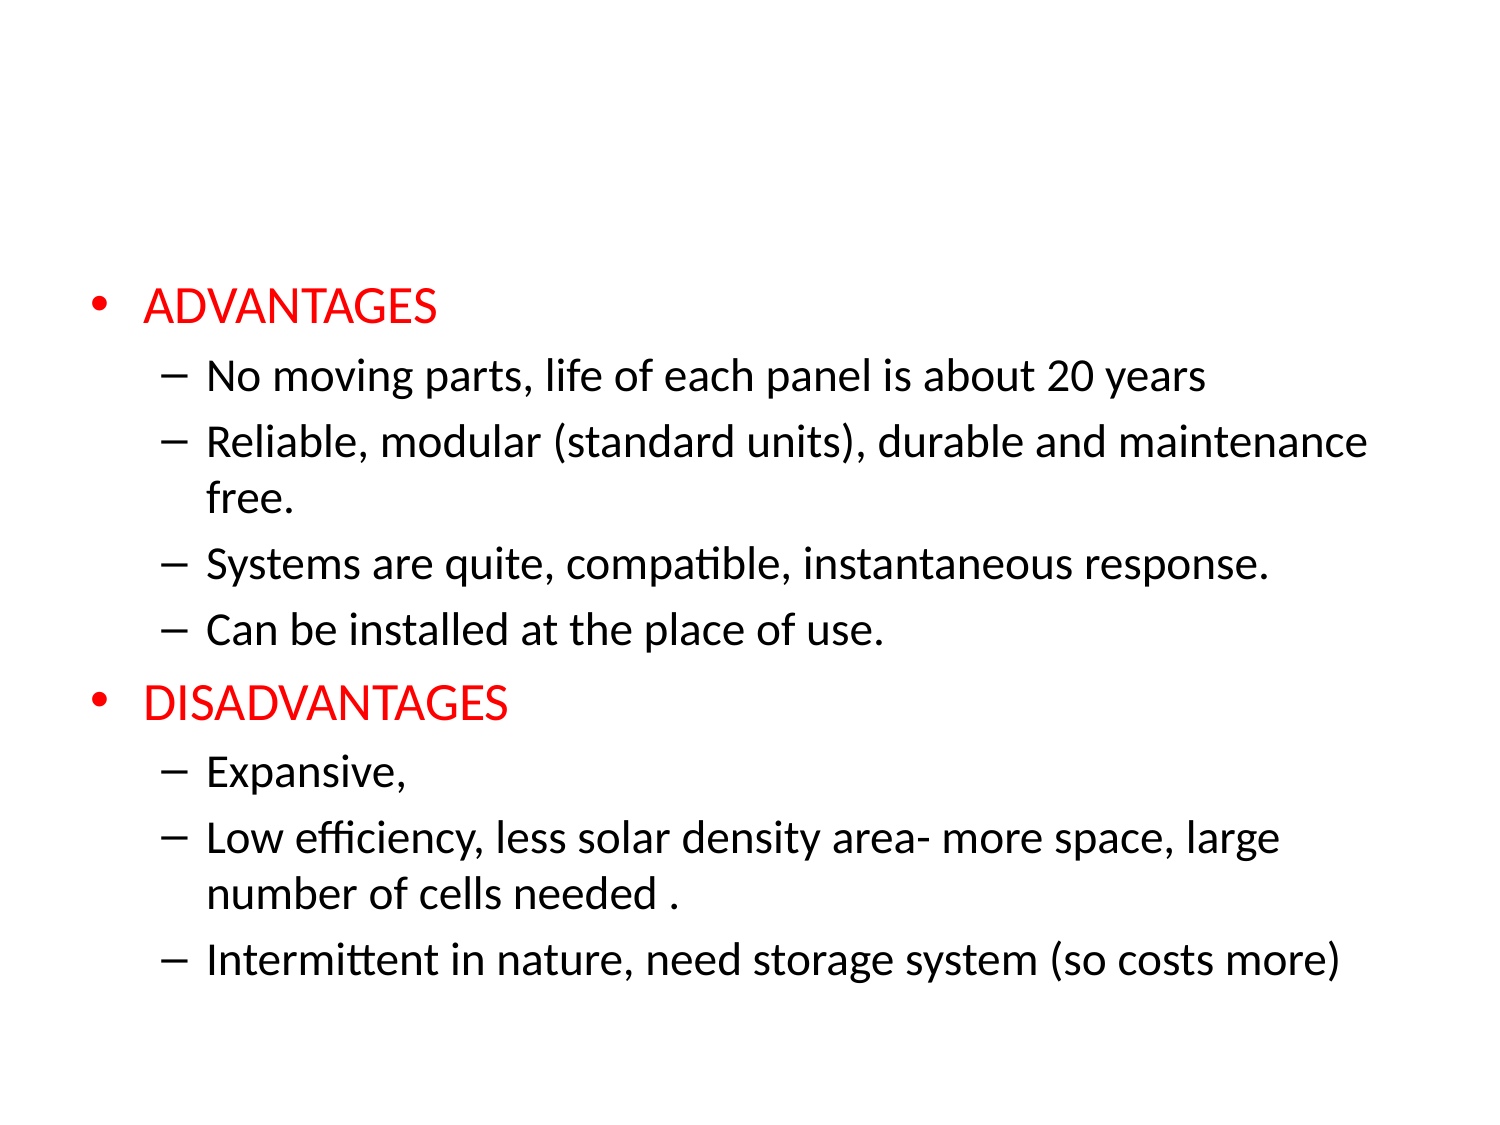

#
ADVANTAGES
No moving parts, life of each panel is about 20 years
Reliable, modular (standard units), durable and maintenance free.
Systems are quite, compatible, instantaneous response.
Can be installed at the place of use.
DISADVANTAGES
Expansive,
Low efficiency, less solar density area- more space, large number of cells needed .
Intermittent in nature, need storage system (so costs more)